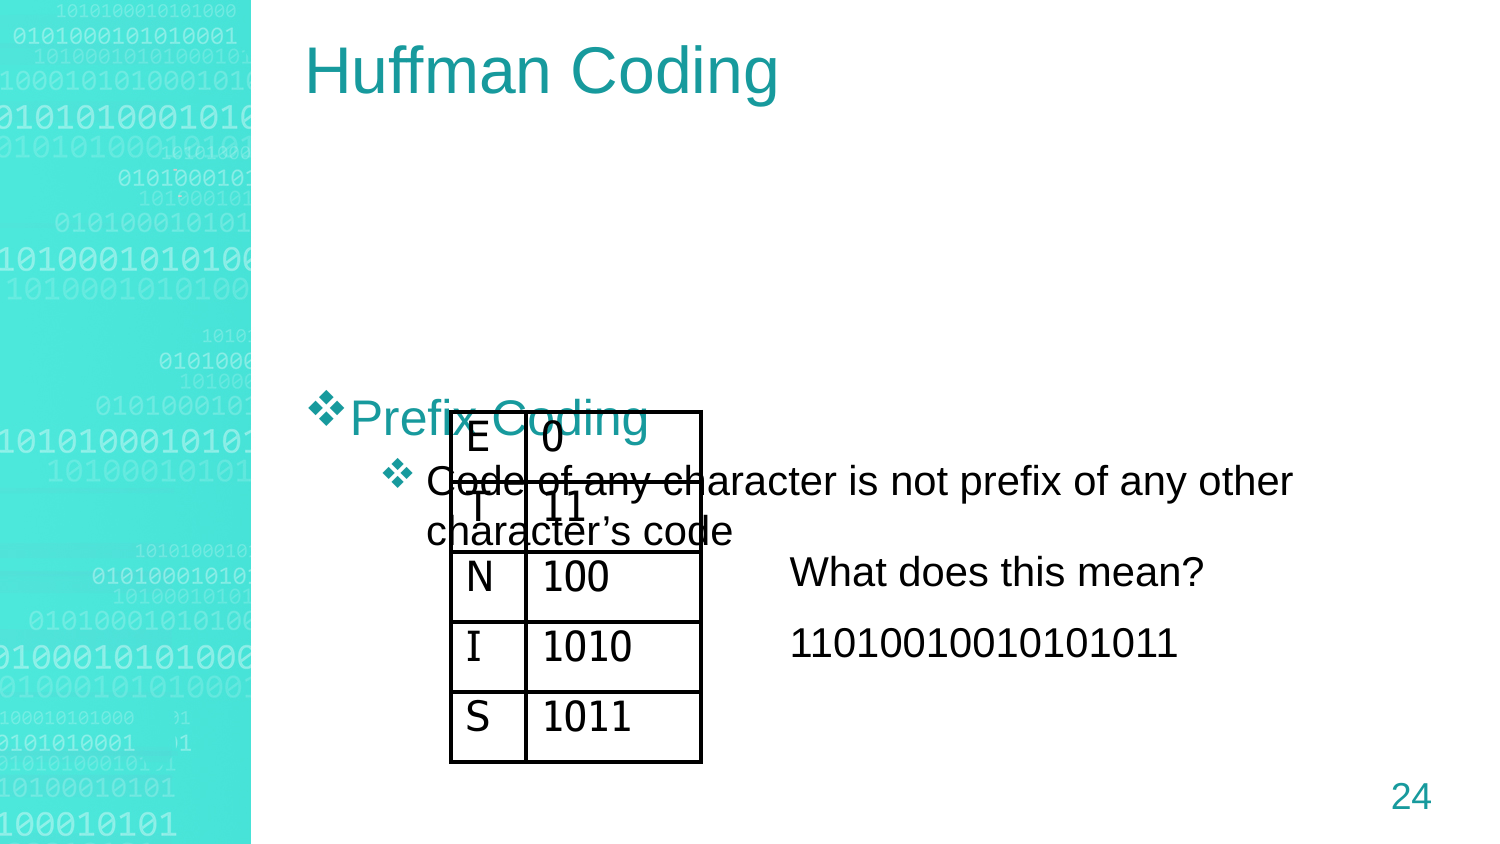

Huffman Coding
Prefix Coding
Code of any character is not prefix of any other character’s code
| E | 0 |
| --- | --- |
| T | 11 |
| N | 100 |
| I | 1010 |
| S | 1011 |
What does this mean?
11010010010101011